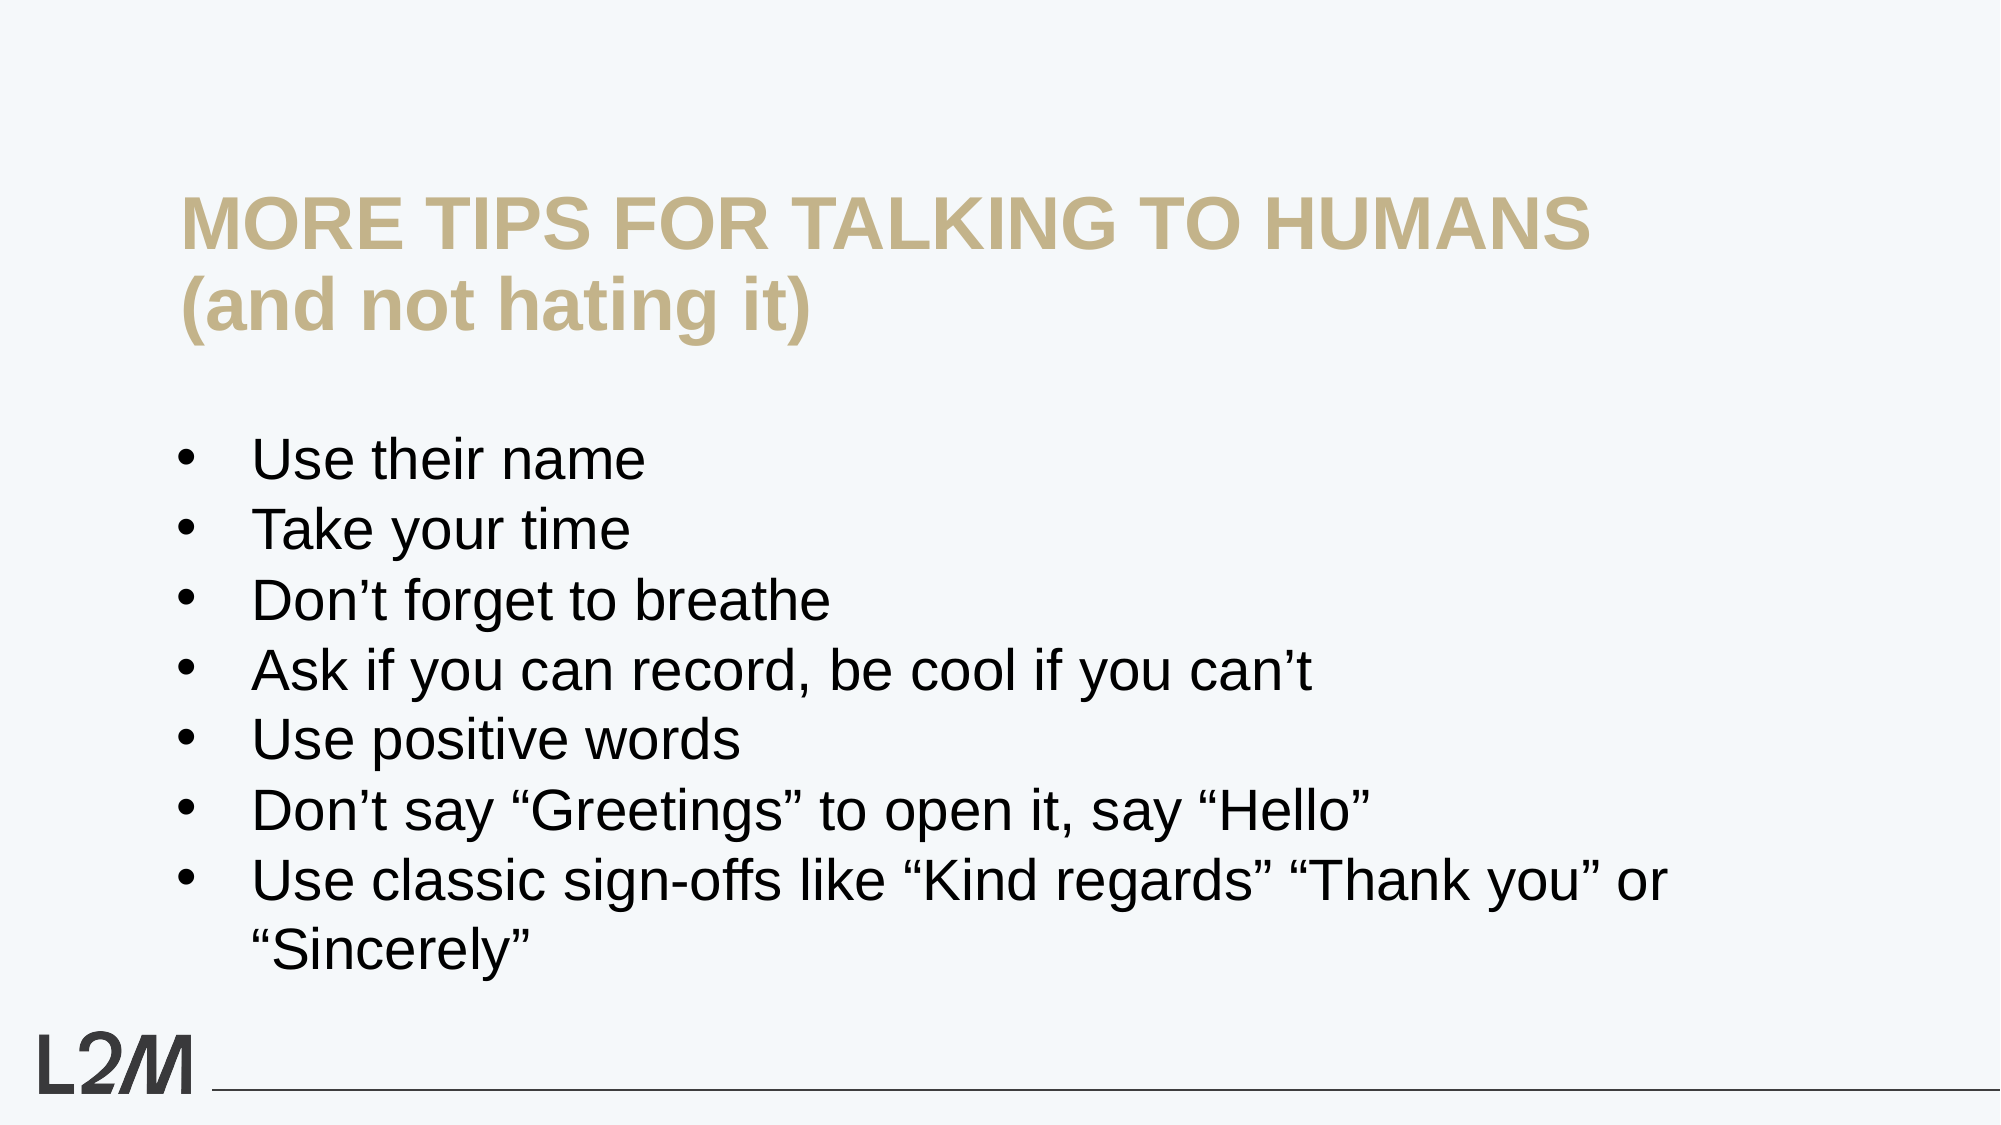

MORE TIPS FOR TALKING TO HUMANS (and not hating it)
Use their name
Take your time
Don’t forget to breathe
Ask if you can record, be cool if you can’t
Use positive words
Don’t say “Greetings” to open it, say “Hello”
Use classic sign-offs like “Kind regards” “Thank you” or “Sincerely”